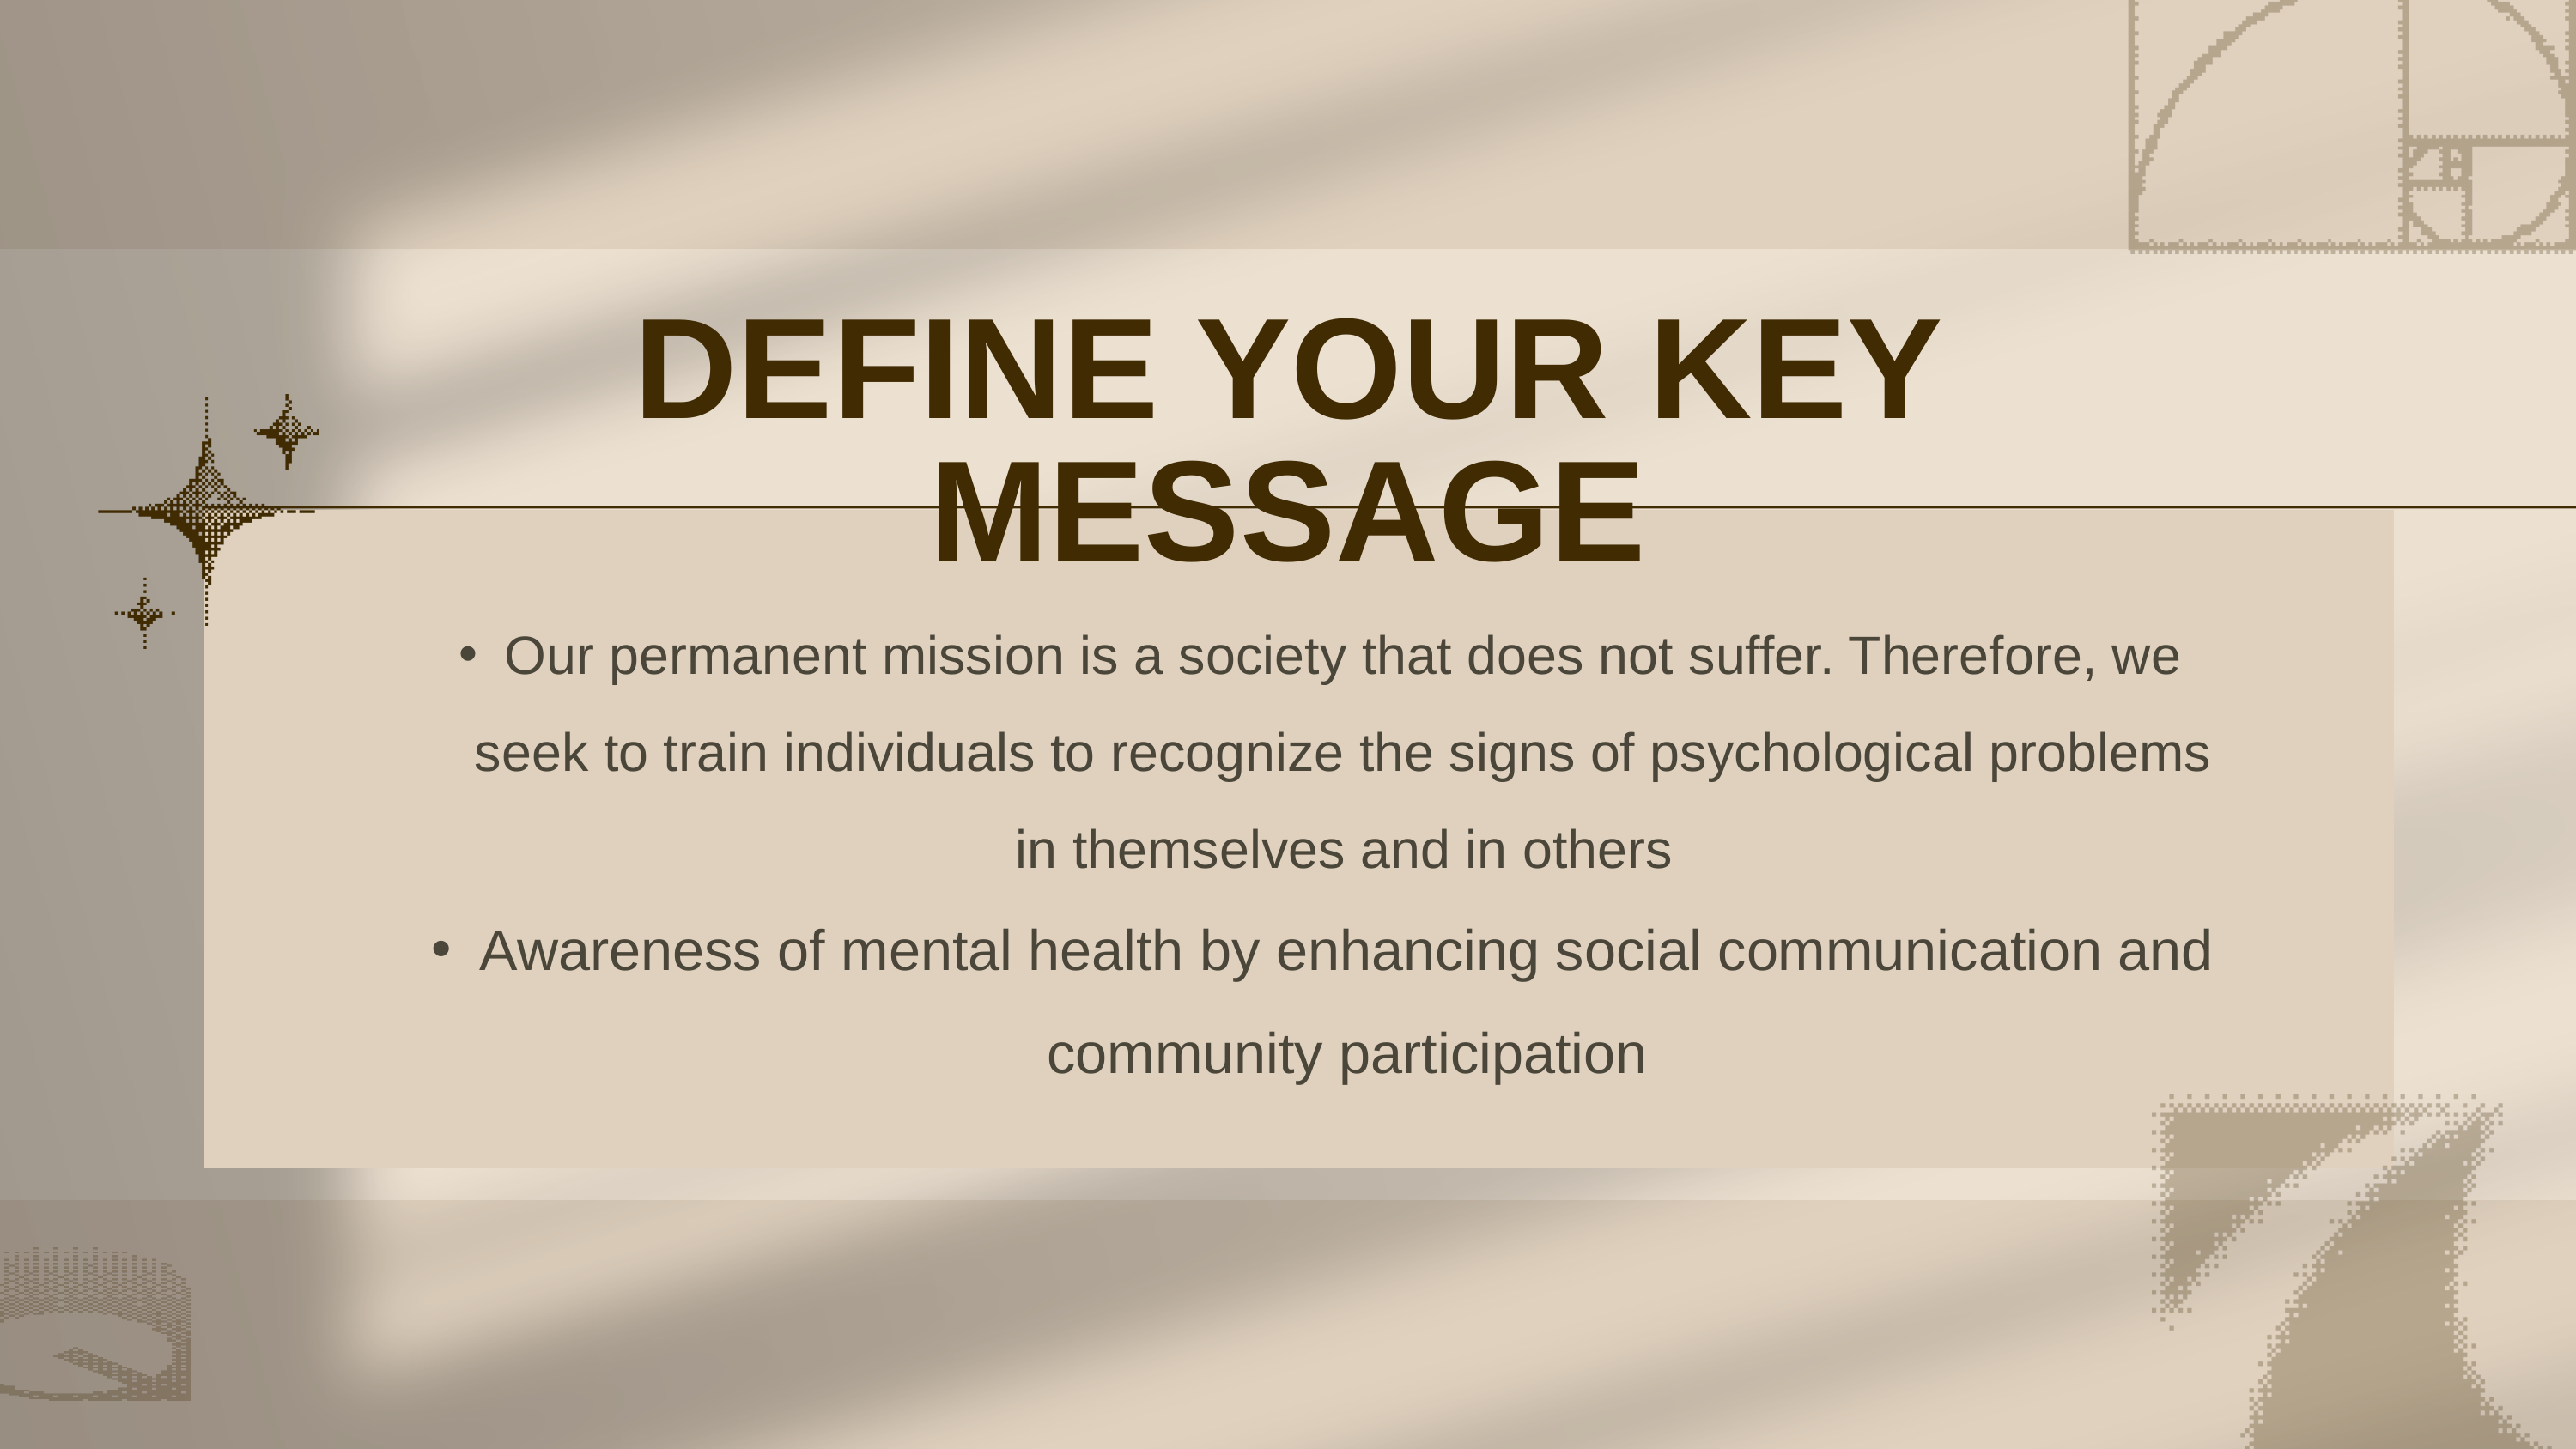

DEFINE YOUR KEY MESSAGE

Our permanent mission is a society that does not suffer. Therefore, we seek to train individuals to recognize the signs of psychological problems in themselves and in others
Awareness of mental health by enhancing social communication and community participation